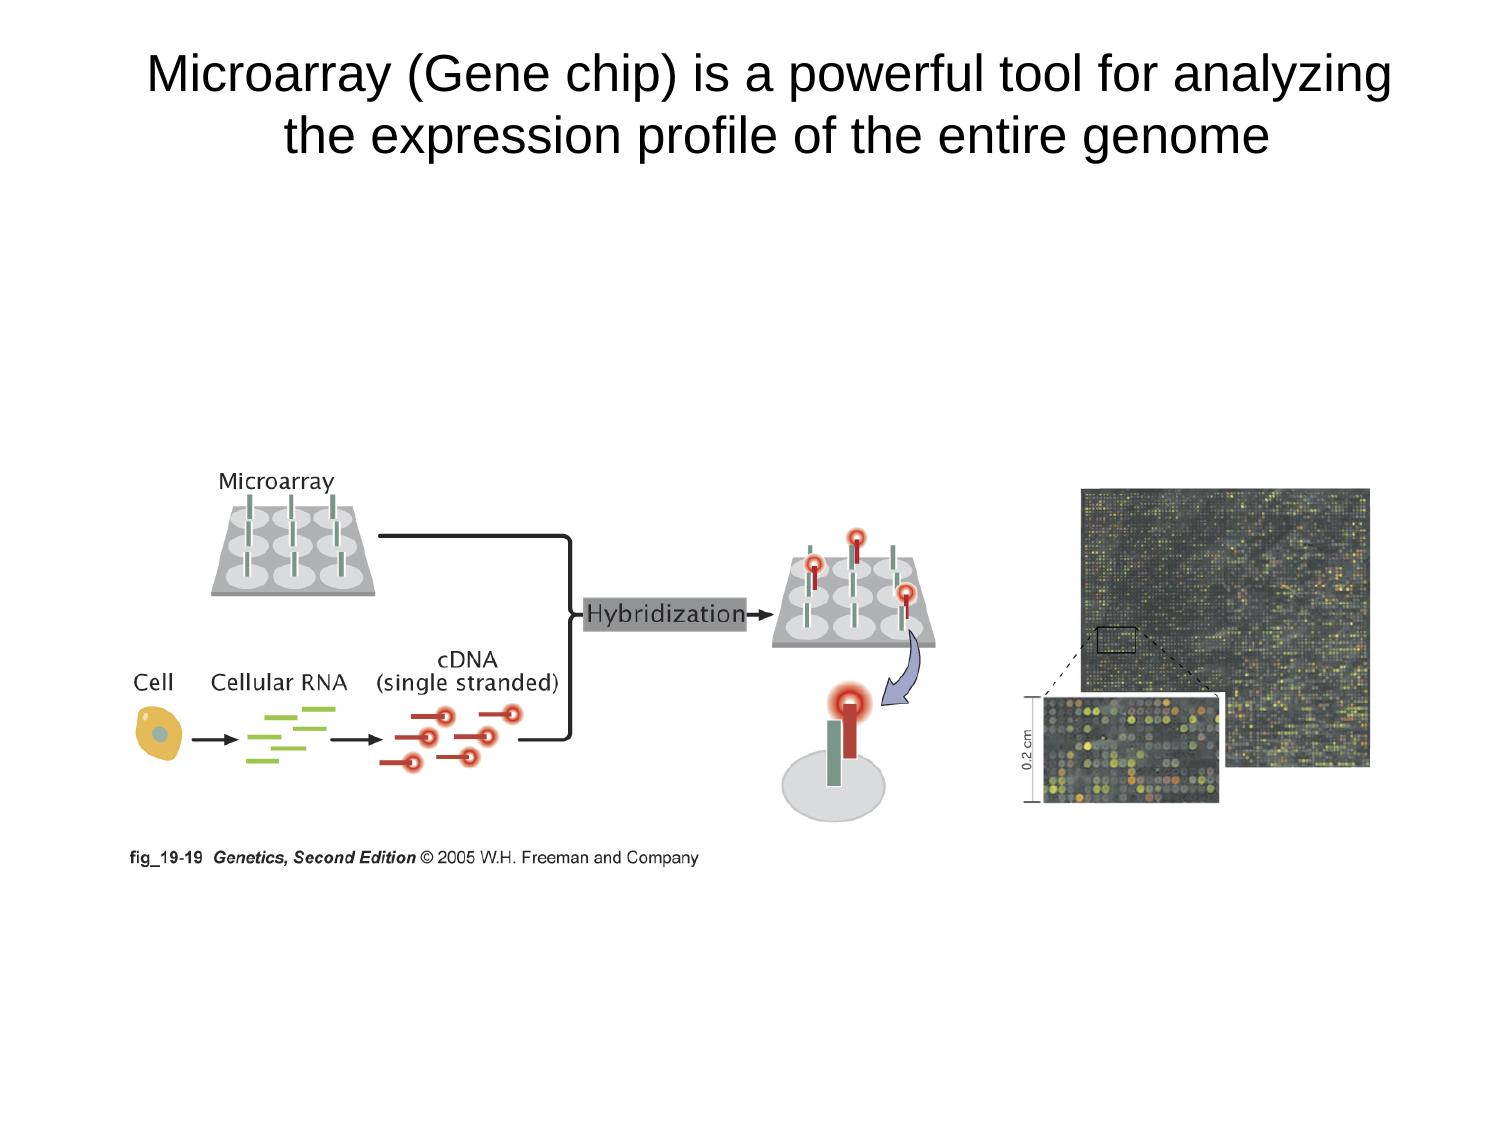

Microarray (Gene chip) is a powerful tool for analyzing
the expression profile of the entire genome
#